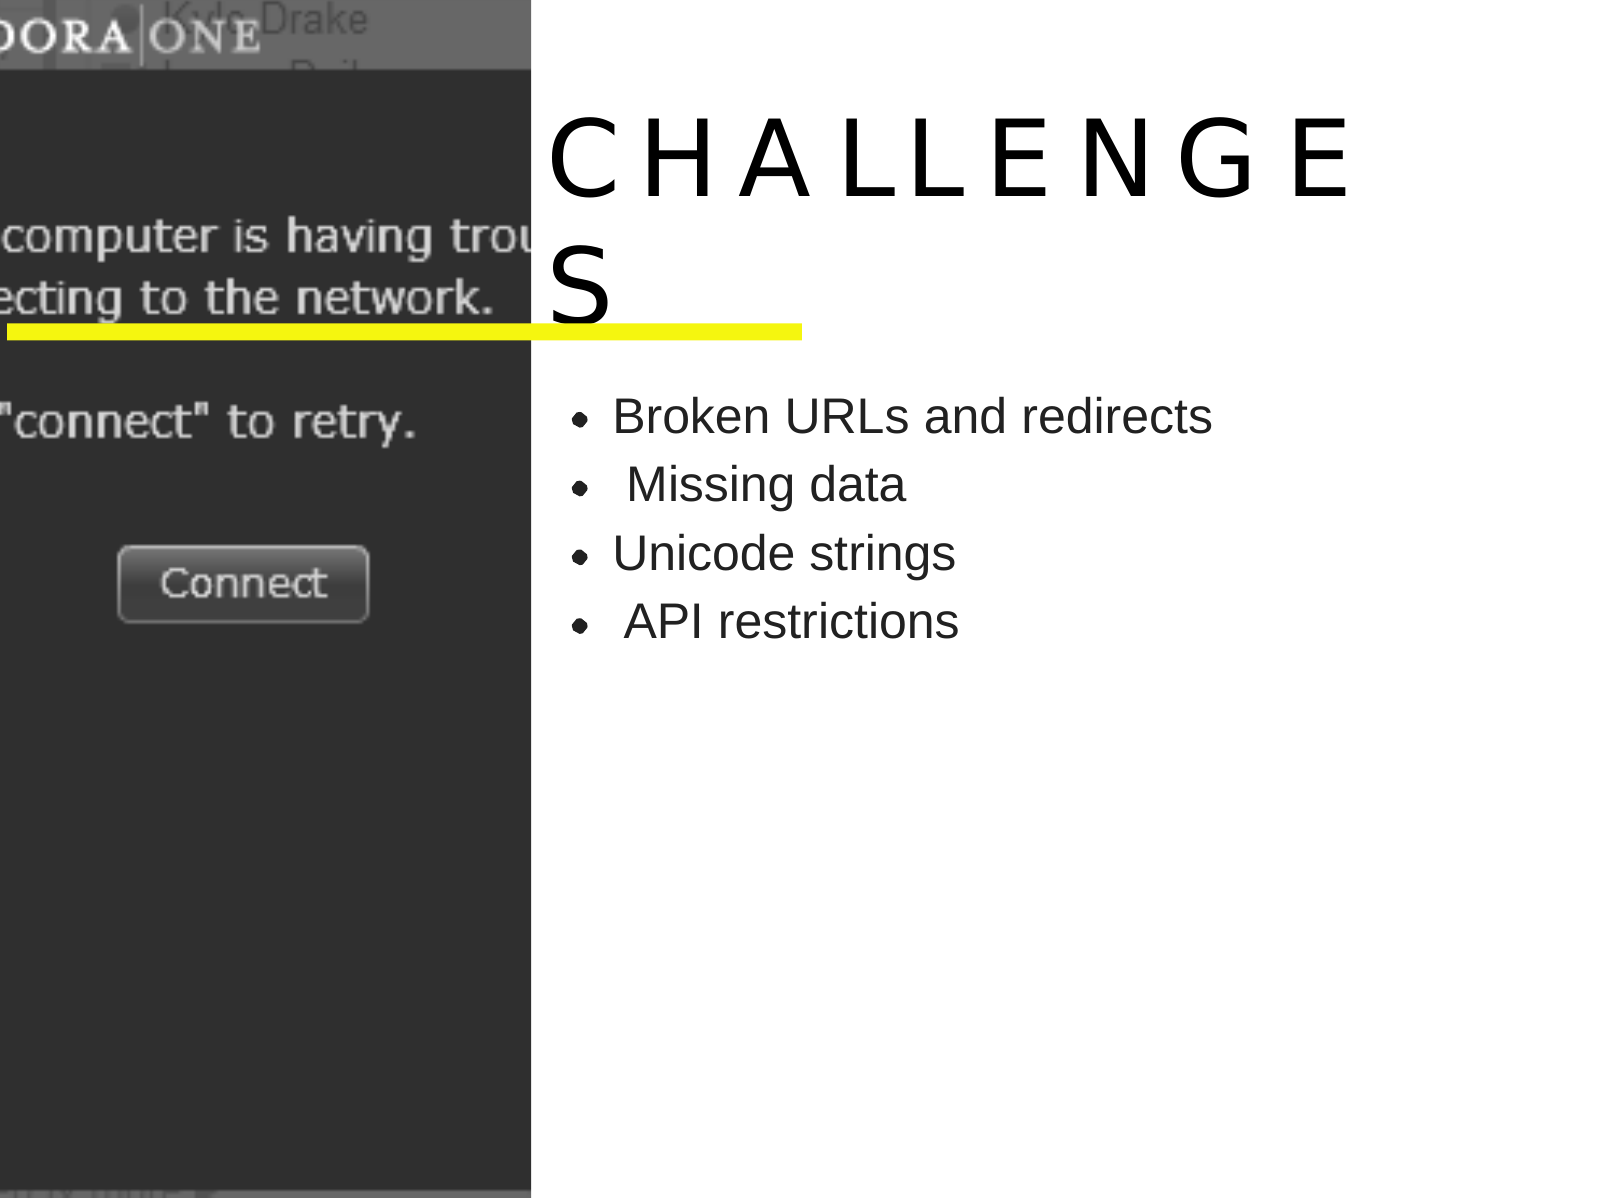

# C H A L L E N G  E S

Broken URLs and redirects  Missing data
Unicode strings  API restrictions